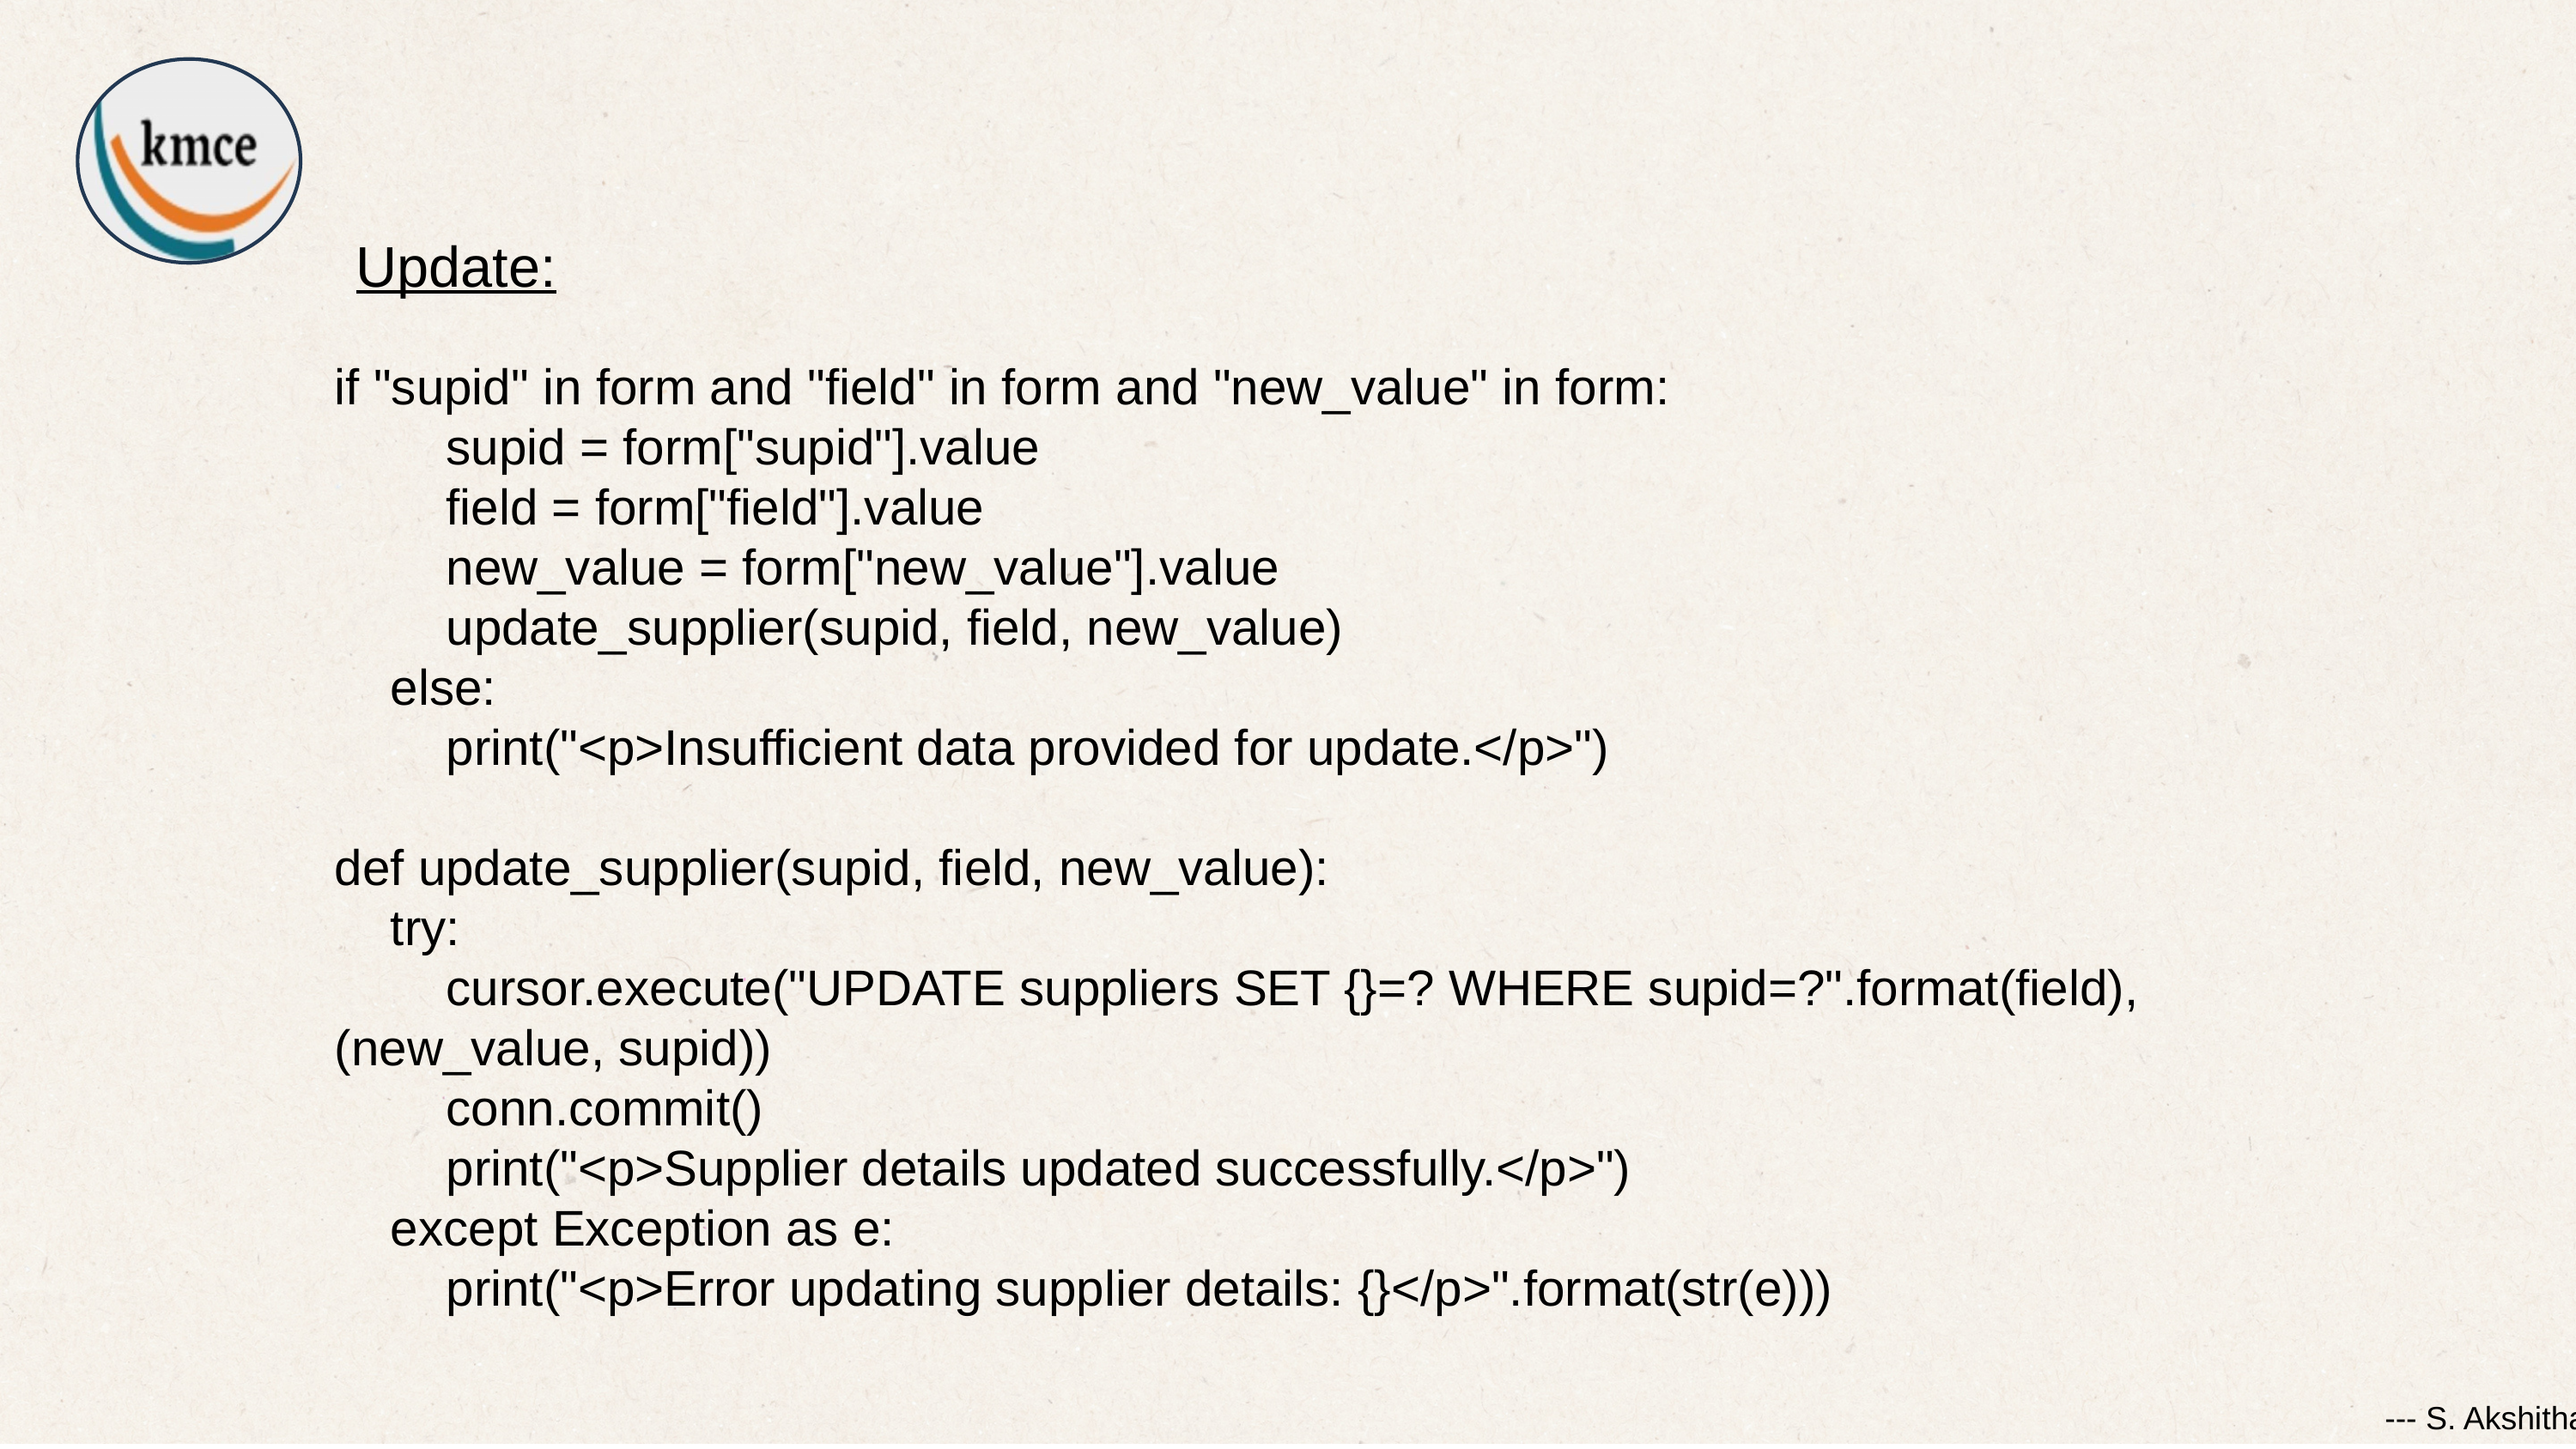

Update:
if "supid" in form and "field" in form and "new_value" in form:
        supid = form["supid"].value
        field = form["field"].value
        new_value = form["new_value"].value
        update_supplier(supid, field, new_value)
    else:
        print("<p>Insufficient data provided for update.</p>")

def update_supplier(supid, field, new_value):
    try:
        cursor.execute("UPDATE suppliers SET {}=? WHERE supid=?".format(field), (new_value, supid))
        conn.commit()
        print("<p>Supplier details updated successfully.</p>")
    except Exception as e:
        print("<p>Error updating supplier details: {}</p>".format(str(e)))
--- S. Akshitha